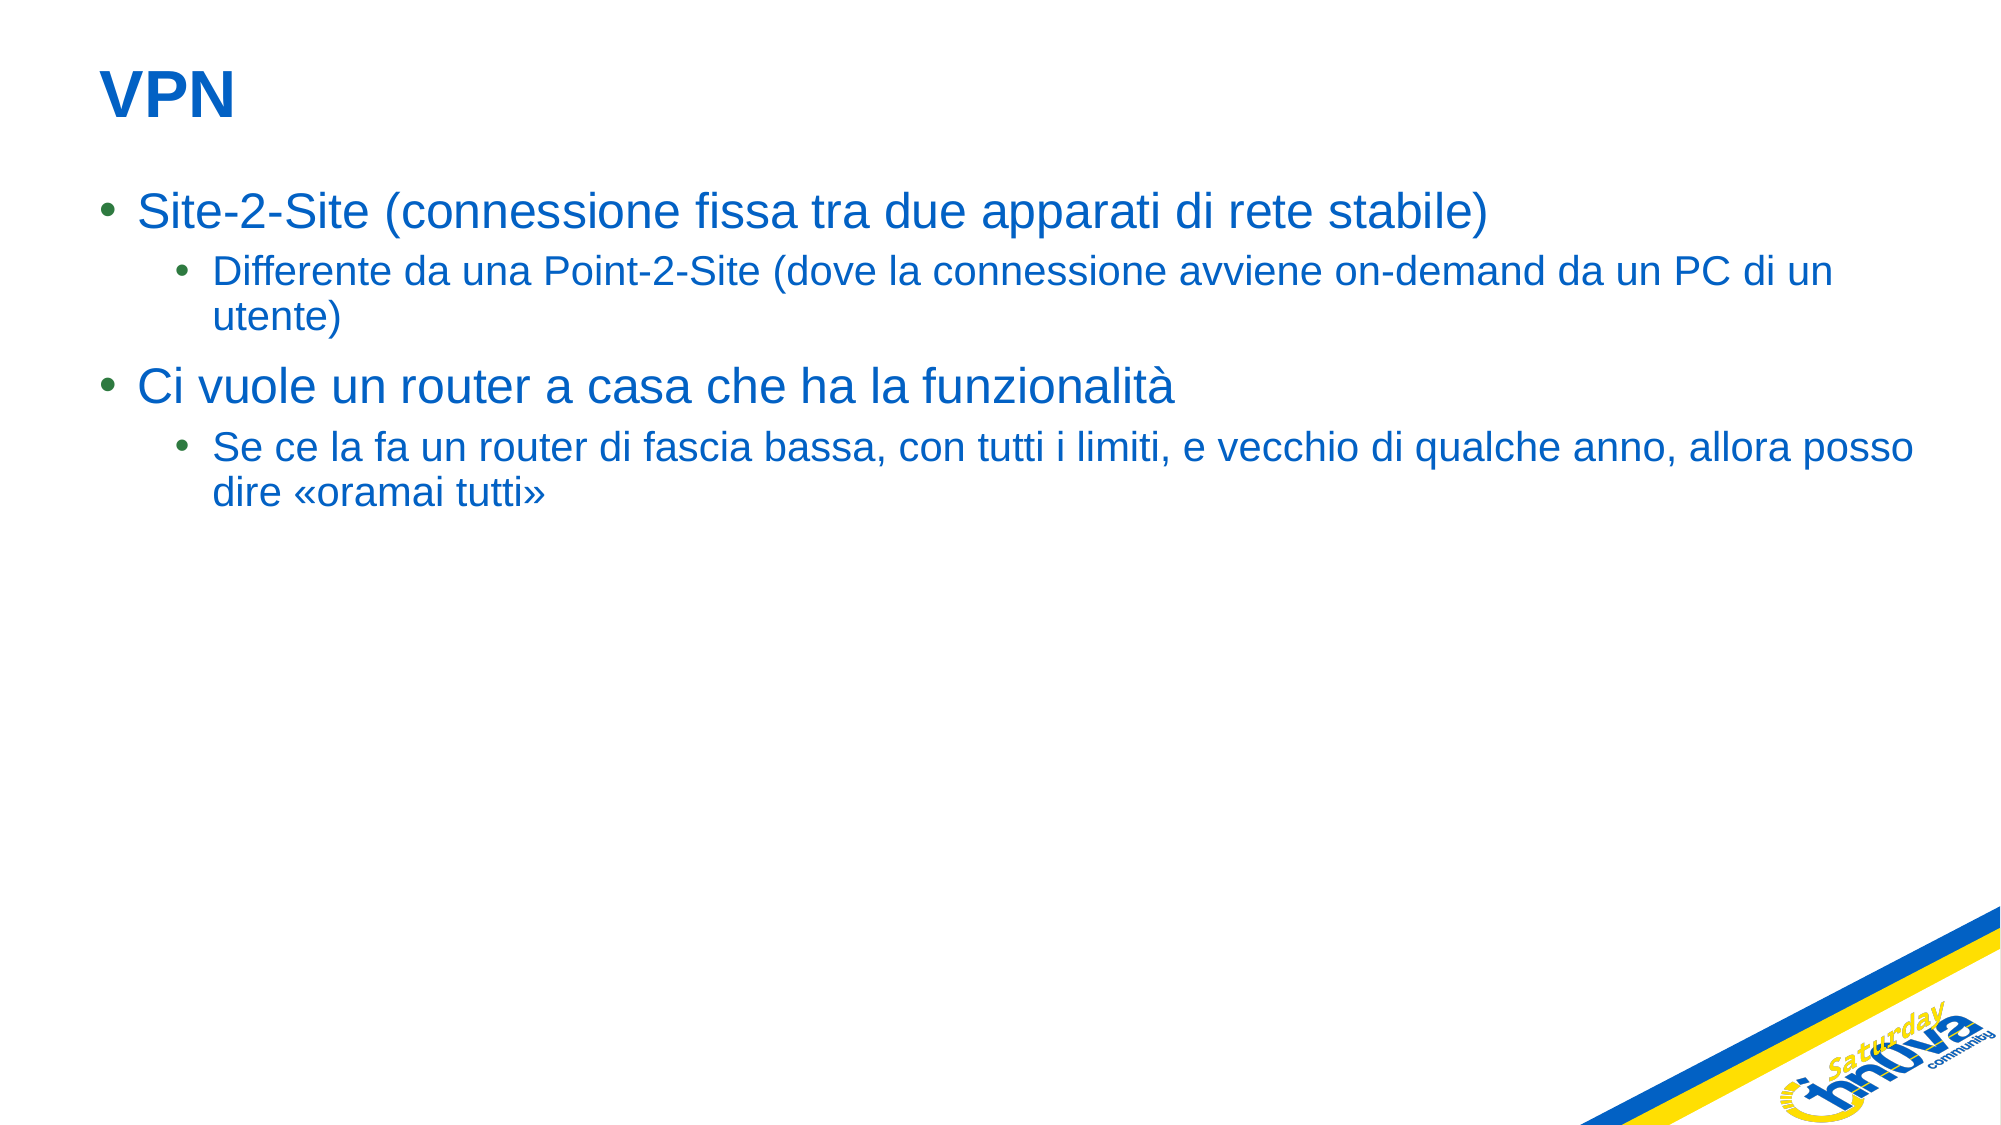

# VPN
Site-2-Site (connessione fissa tra due apparati di rete stabile)
Differente da una Point-2-Site (dove la connessione avviene on-demand da un PC di un utente)
Ci vuole un router a casa che ha la funzionalità
Se ce la fa un router di fascia bassa, con tutti i limiti, e vecchio di qualche anno, allora posso dire «oramai tutti»